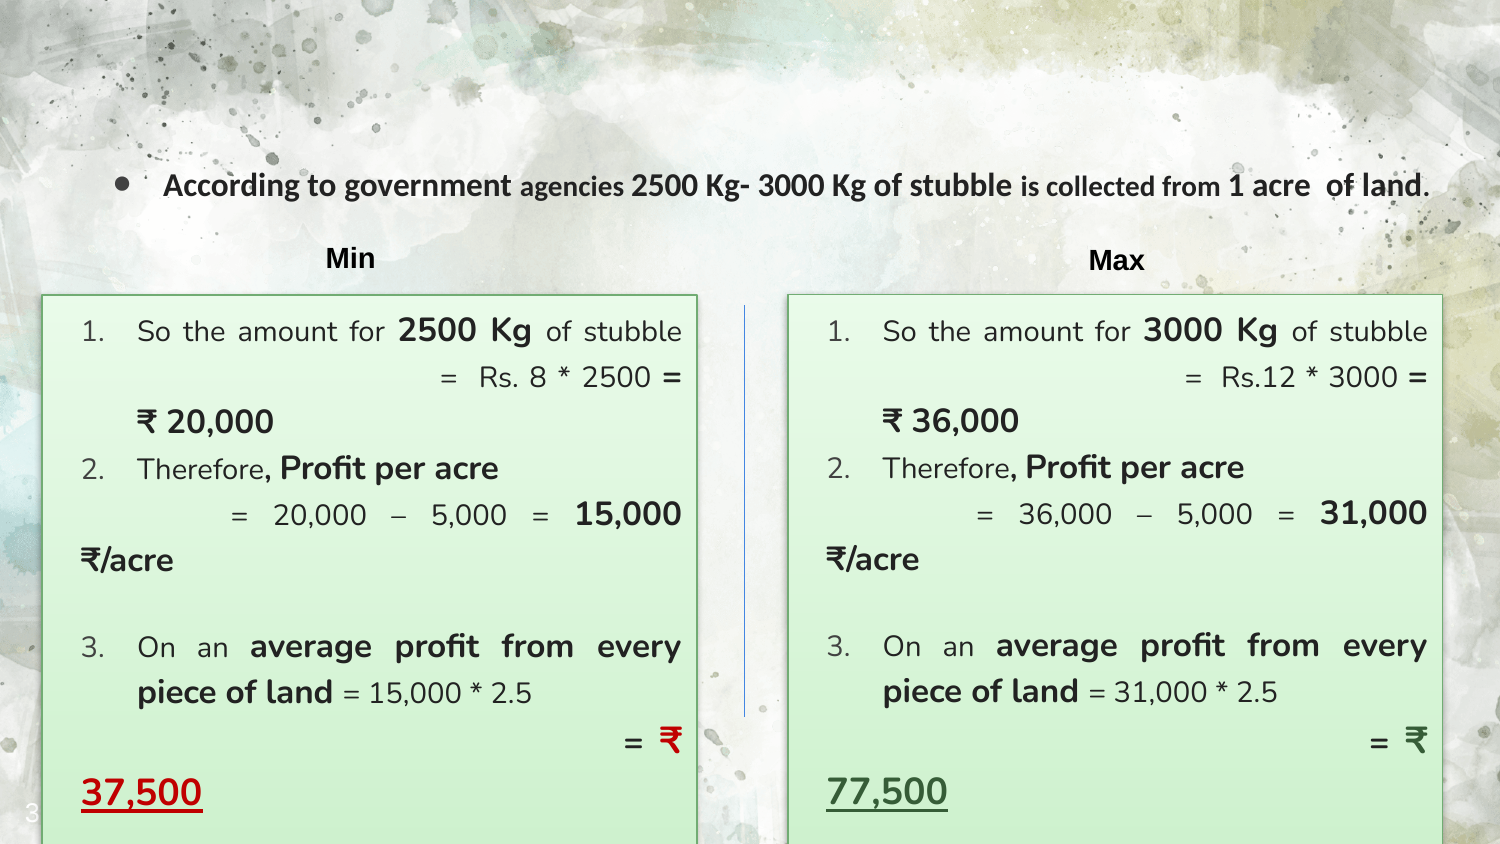

According to government agencies 2500 Kg- 3000 Kg of stubble is collected from 1 acre  of land.

Min
Max
So the amount for 3000 Kg of stubble	 	=  Rs.12 * 3000 = ₹ 36,000
Therefore, Profit per acre
	= 36,000 – 5,000 = 31,000 ₹/acre

On an average profit from every piece of land = 31,000 * 2.5
		               = ₹ 77,500

So the amount for 2500 Kg of stubble	 	=  Rs. 8 * 2500 = ₹ 20,000
Therefore, Profit per acre
	= 20,000 – 5,000 = 15,000 ₹/acre

On an average profit from every piece of land = 15,000 * 2.5
		               = ₹ 37,500

3